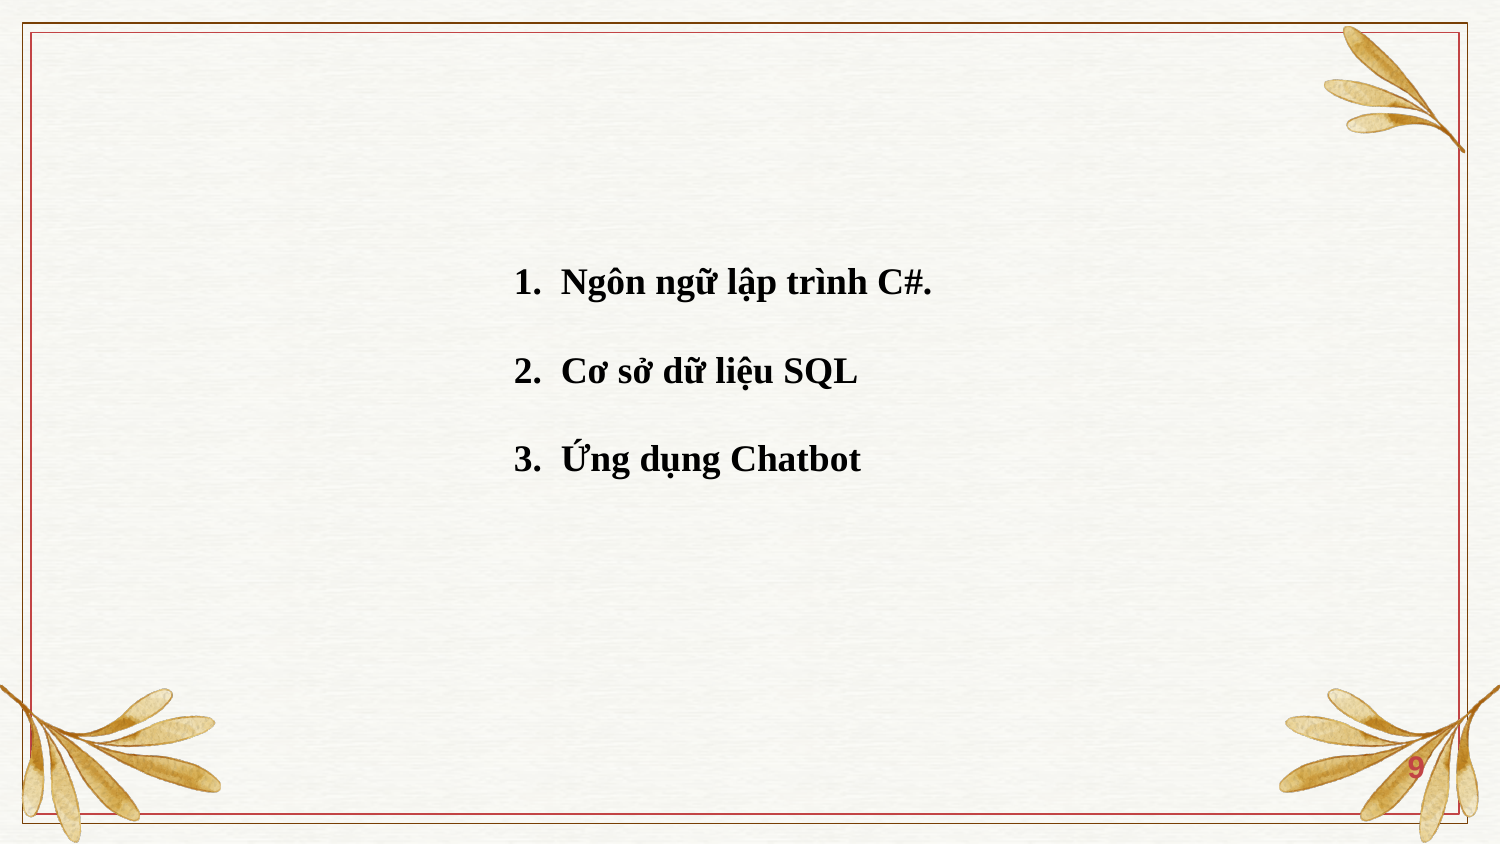

Ngôn ngữ lập trình C#.
Cơ sở dữ liệu SQL
Ứng dụng Chatbot
9